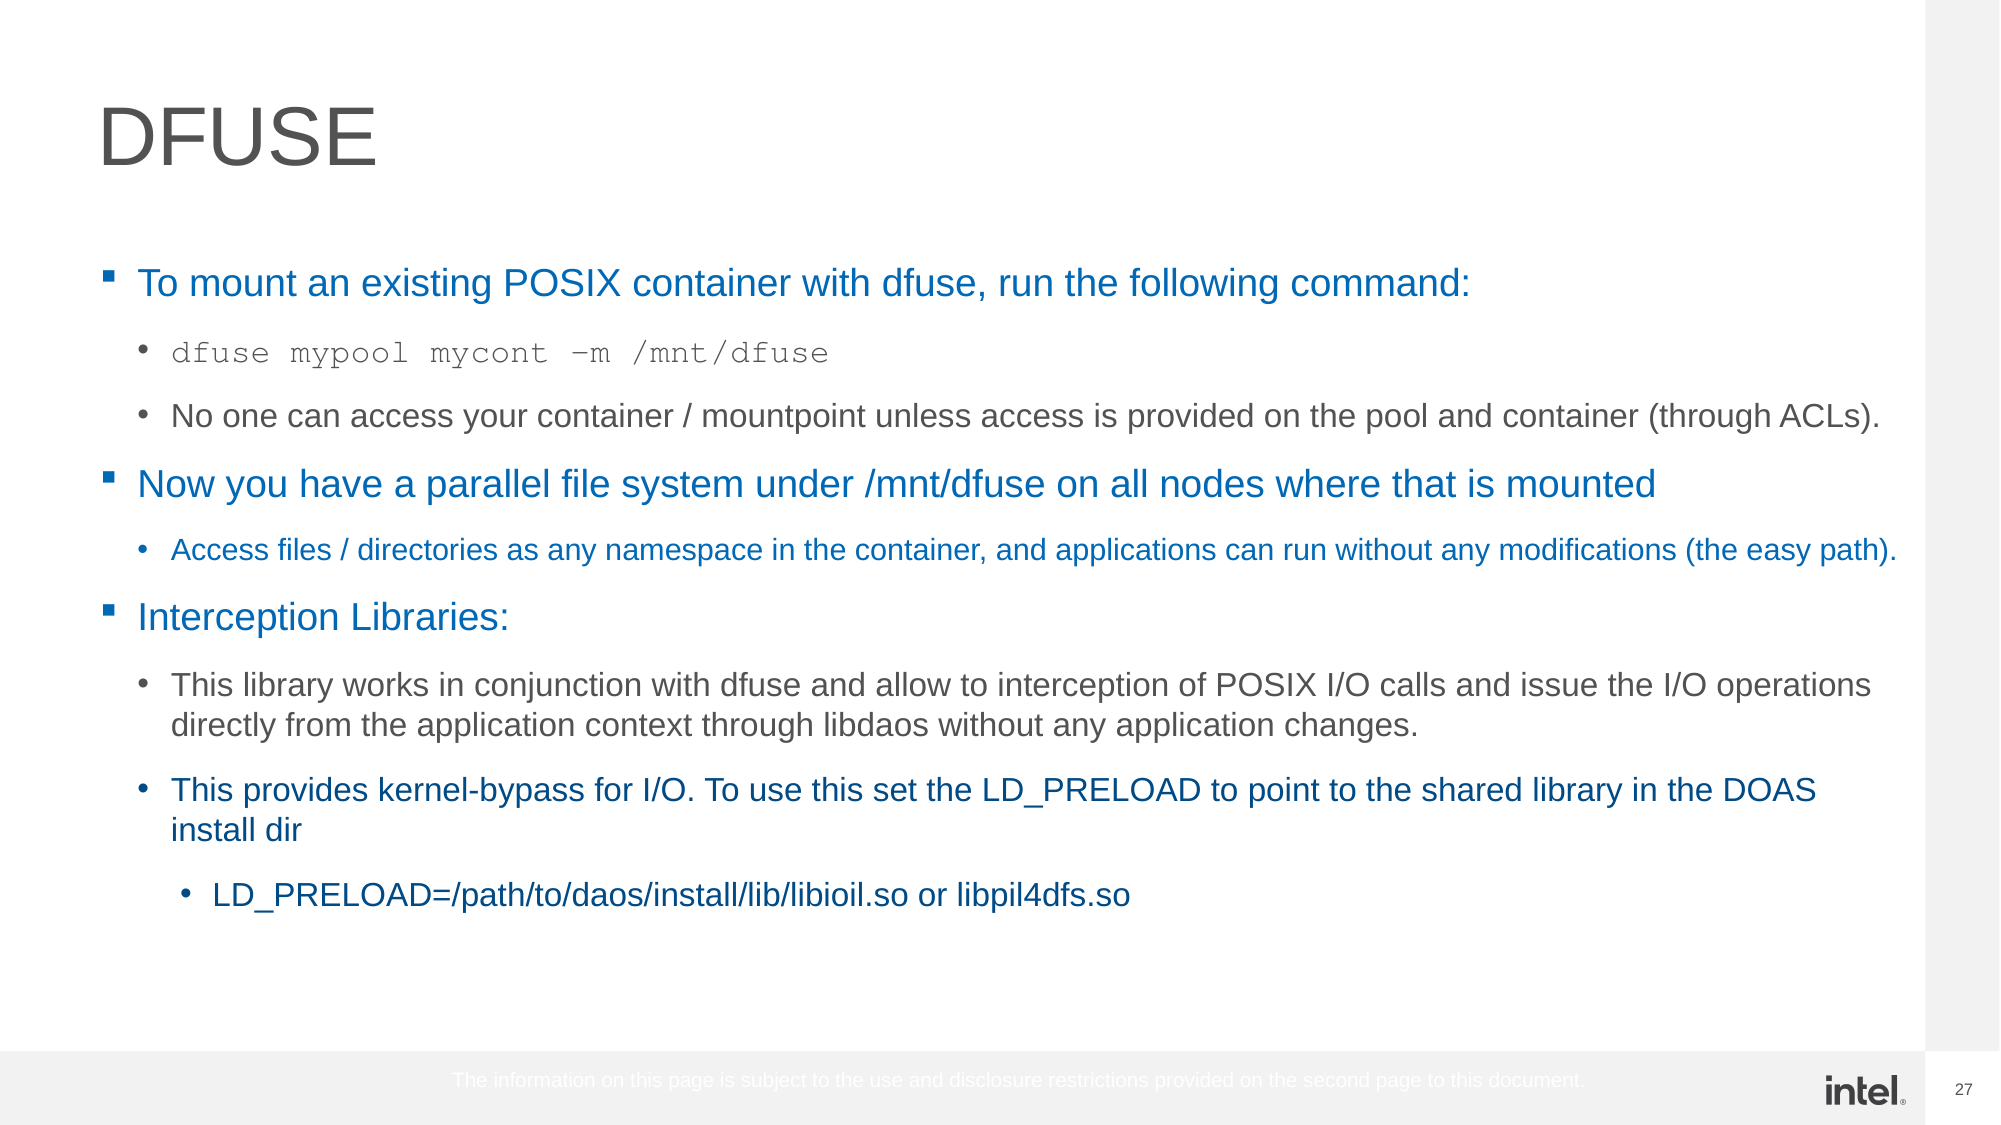

# DFUSE
To mount an existing POSIX container with dfuse, run the following command:
dfuse mypool mycont -m /mnt/dfuse
No one can access your container / mountpoint unless access is provided on the pool and container (through ACLs).
Now you have a parallel file system under /mnt/dfuse on all nodes where that is mounted
Access files / directories as any namespace in the container, and applications can run without any modifications (the easy path).
Interception Libraries:
This library works in conjunction with dfuse and allow to interception of POSIX I/O calls and issue the I/O operations directly from the application context through libdaos without any application changes.
This provides kernel-bypass for I/O. To use this set the LD_PRELOAD to point to the shared library in the DOAS install dir
LD_PRELOAD=/path/to/daos/install/lib/libioil.so or libpil4dfs.so